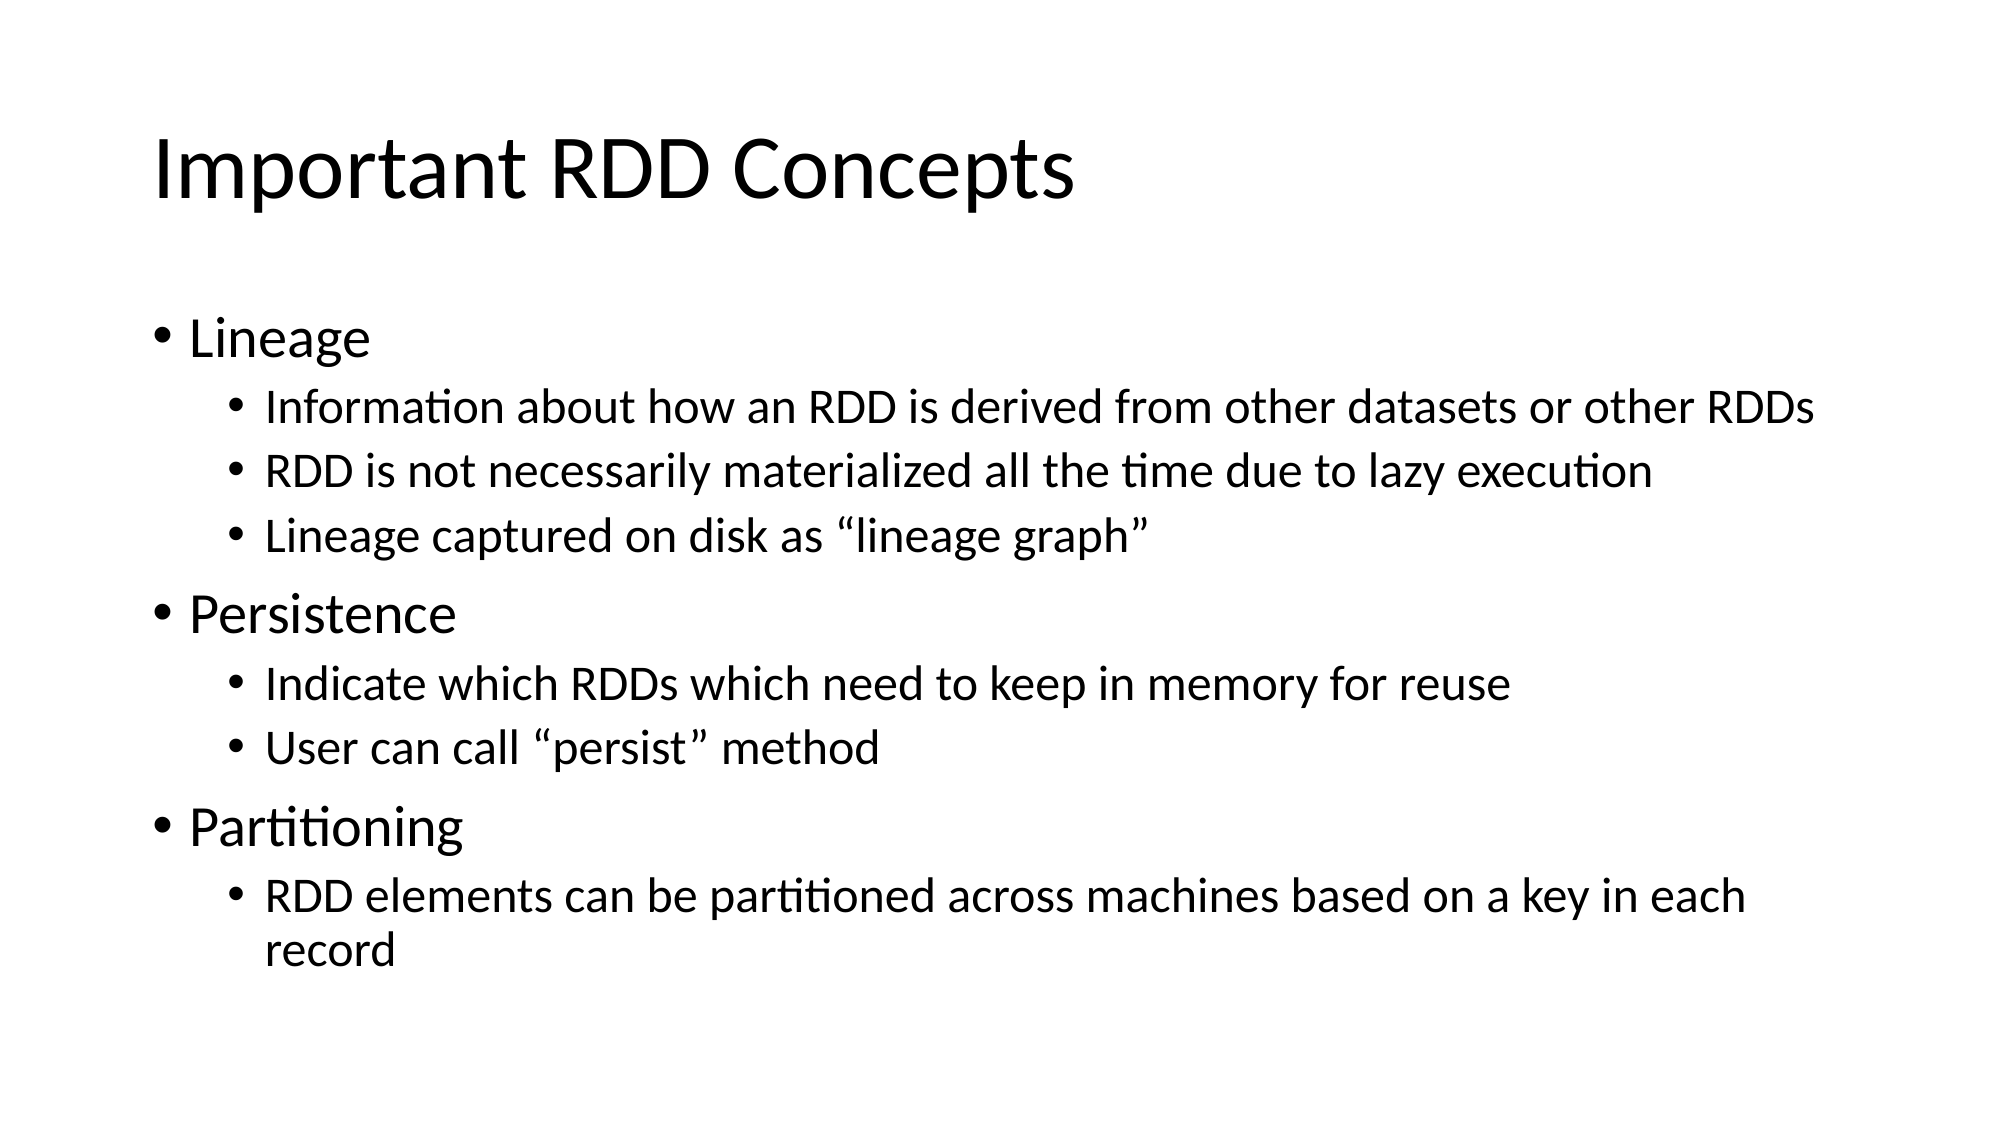

# Important RDD Concepts
Lineage
Information about how an RDD is derived from other datasets or other RDDs
RDD is not necessarily materialized all the time due to lazy execution
Lineage captured on disk as “lineage graph”
Persistence
Indicate which RDDs which need to keep in memory for reuse
User can call “persist” method
Partitioning
RDD elements can be partitioned across machines based on a key in each record